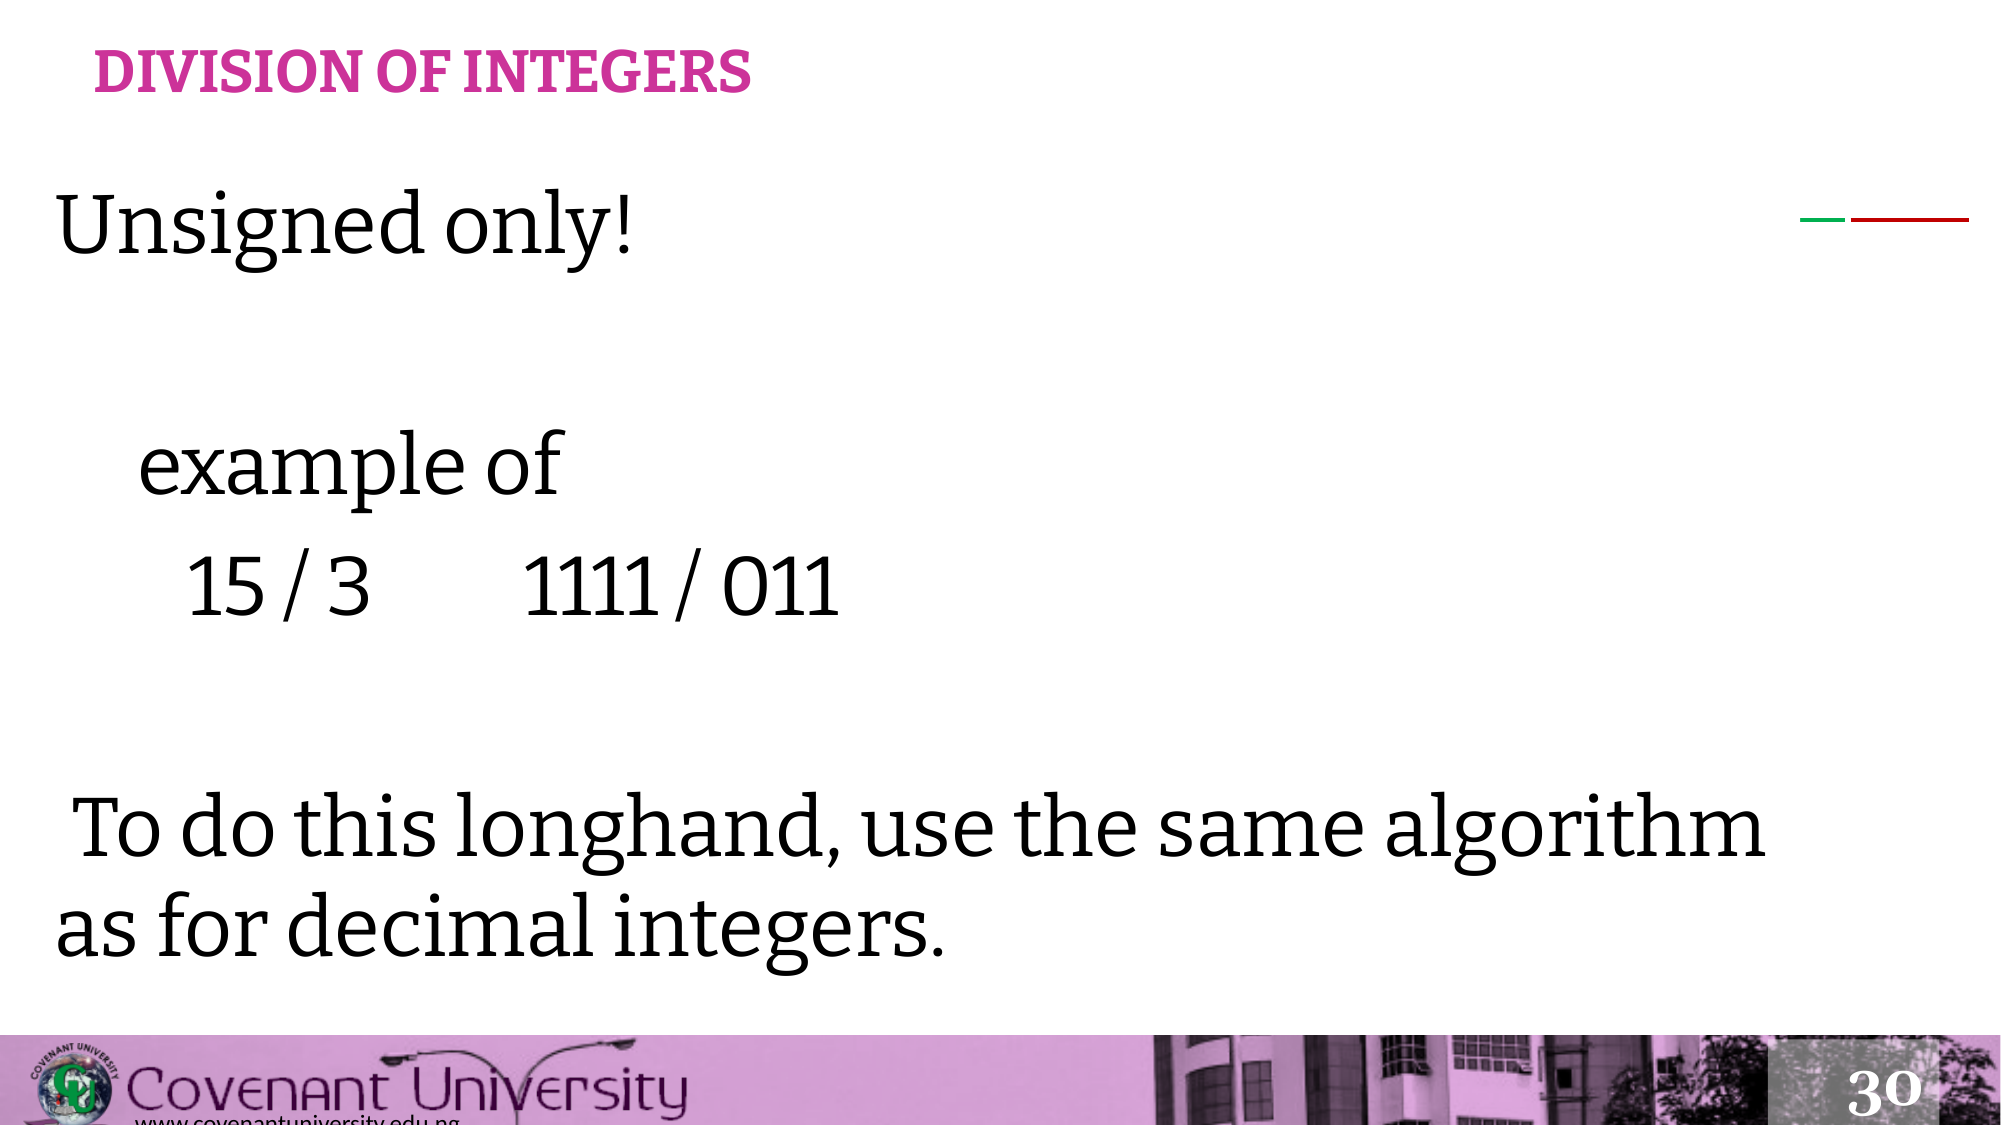

# DIVISION OF INTEGERS
Unsigned only!

     example of
        15 / 3         1111 / 011

 To do this longhand, use the same algorithm as for decimal integers.